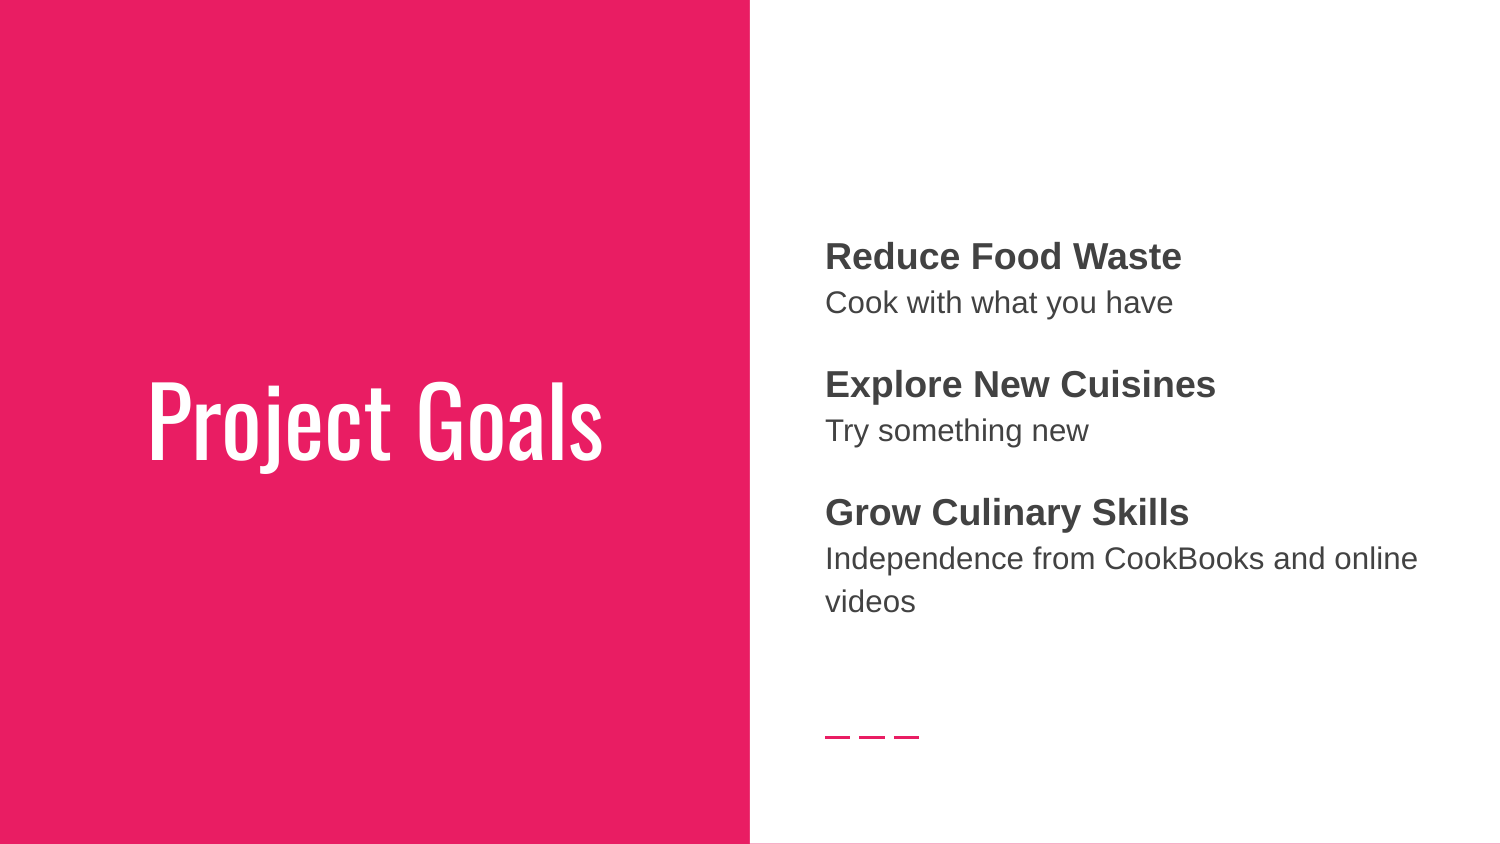

Reduce Food Waste
Cook with what you have
Explore New Cuisines
Try something new
Grow Culinary Skills
Independence from CookBooks and online videos
# Project Goals